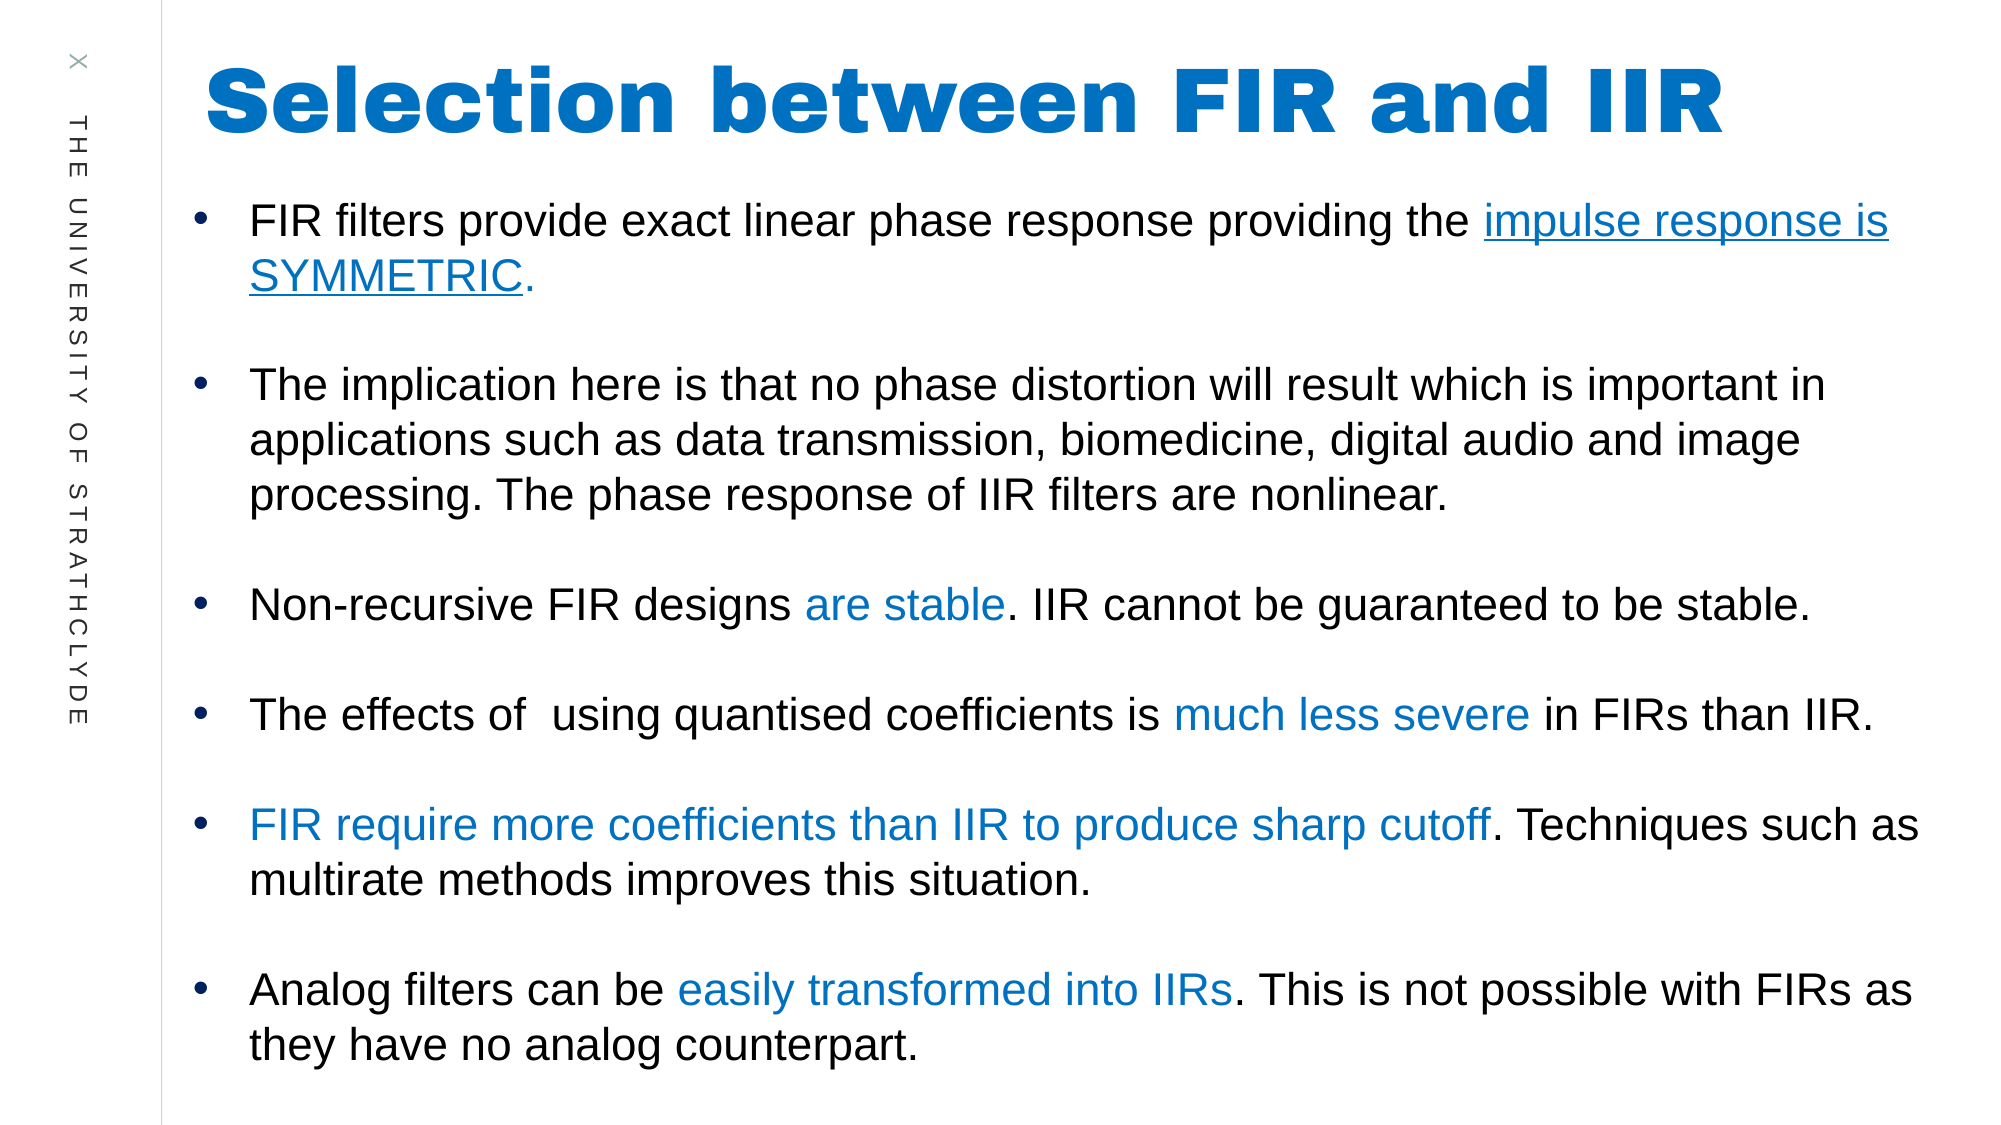

Selection between FIR and IIR
FIR filters provide exact linear phase response providing the impulse response is SYMMETRIC.

The implication here is that no phase distortion will result which is important in applications such as data transmission, biomedicine, digital audio and image processing. The phase response of IIR filters are nonlinear.

Non-recursive FIR designs are stable. IIR cannot be guaranteed to be stable.

The effects of  using quantised coefficients is much less severe in FIRs than IIR.

FIR require more coefficients than IIR to produce sharp cutoff. Techniques such as multirate methods improves this situation.

Analog filters can be easily transformed into IIRs. This is not possible with FIRs as they have no analog counterpart.